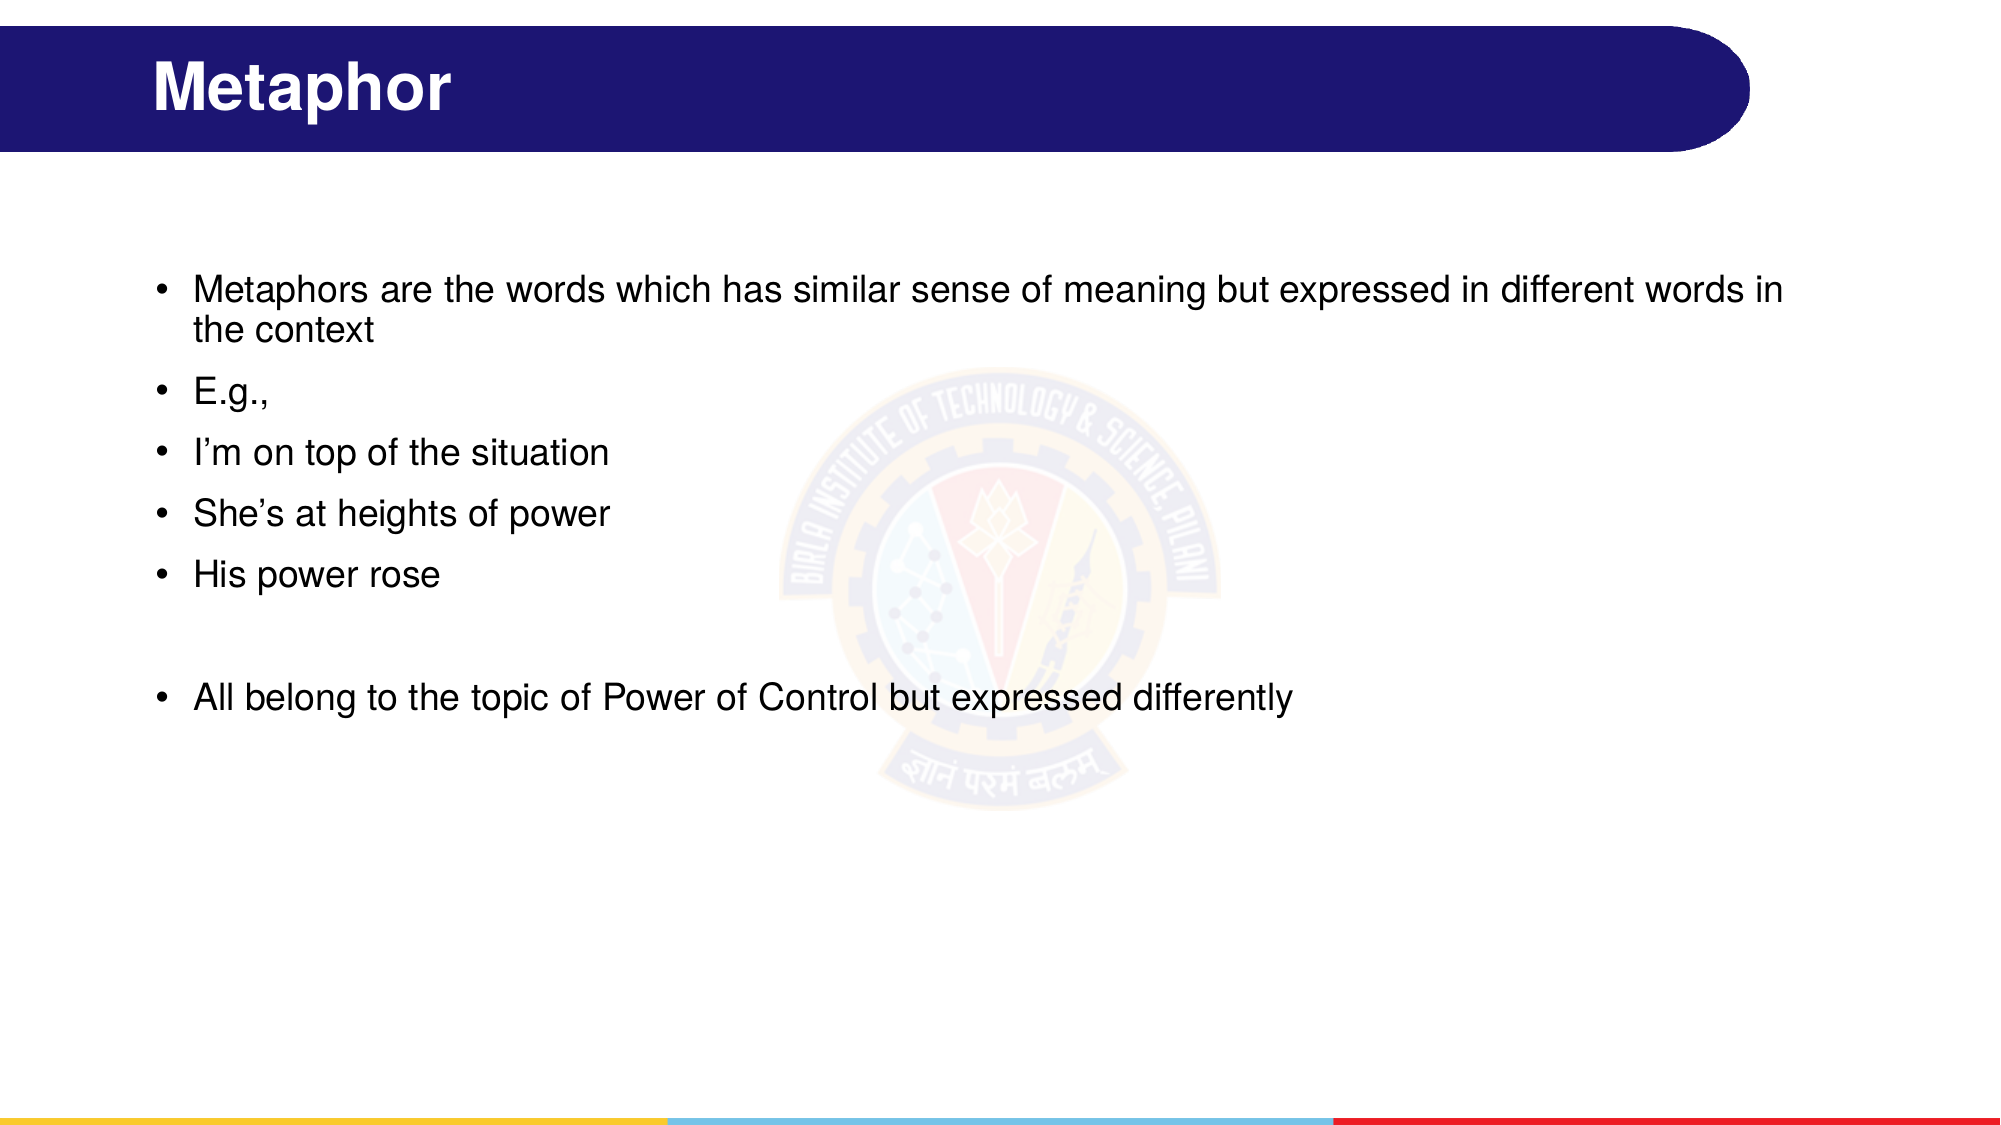

# Metaphor

Metaphors are the words which has similar sense of meaning but expressed in different words in the context
E.g.,
I’m on top of the situation
She’s at heights of power
His power rose

All belong to the topic of Power of Control but expressed differently